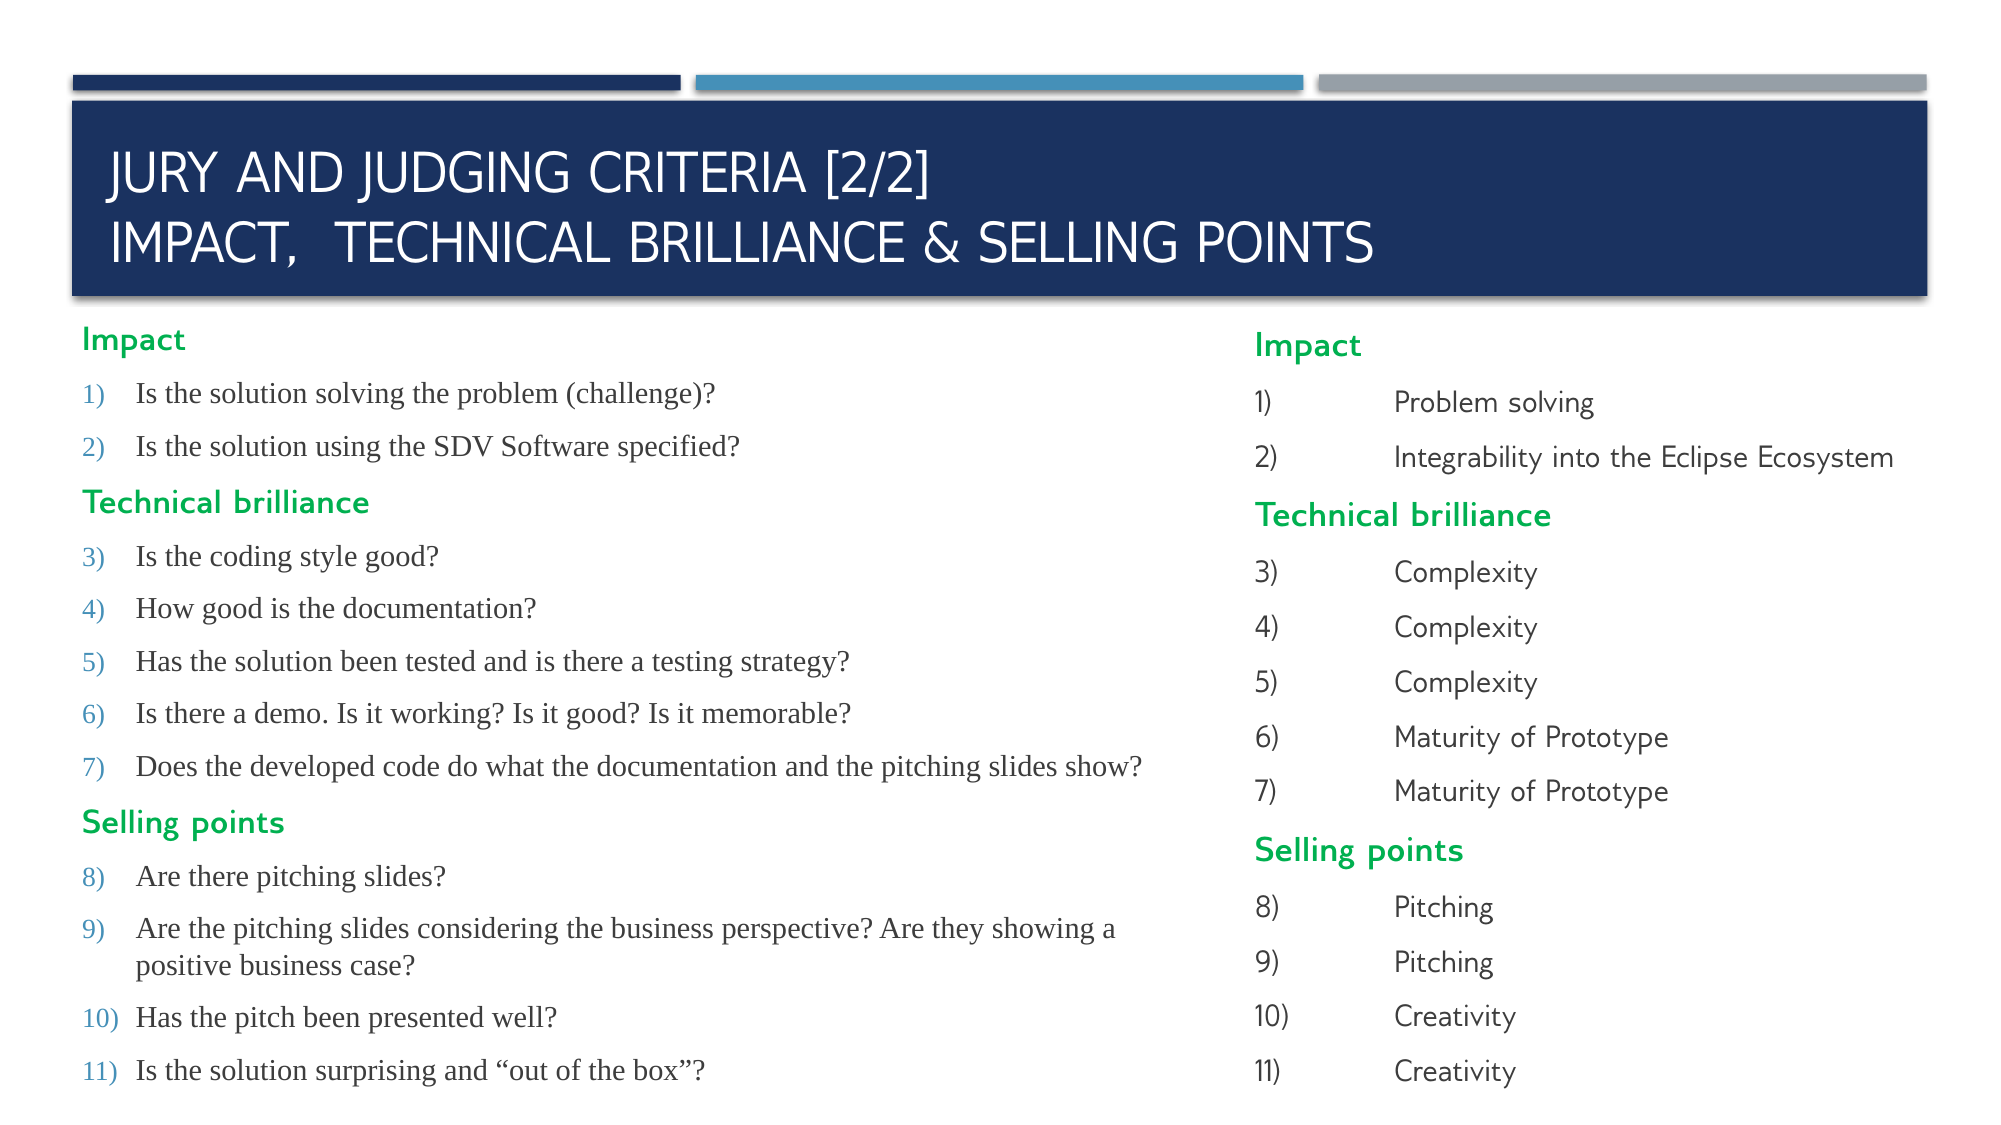

# Jury and Judging Criteria [2/2] Impact,  technical brilliance & selling points
Impact
Is the solution solving the problem (challenge)?
Is the solution using the SDV Software specified?
Technical brilliance
Is the coding style good?
How good is the documentation?
Has the solution been tested and is there a testing strategy?
Is there a demo. Is it working? Is it good? Is it memorable?
Does the developed code do what the documentation and the pitching slides show?
Selling points
Are there pitching slides?
Are the pitching slides considering the business perspective? Are they showing a positive business case?
Has the pitch been presented well?
Is the solution surprising and “out of the box”?
Impact
1)	Problem solving
2)	Integrability into the Eclipse Ecosystem
Technical brilliance
3)	Complexity
4)	Complexity
5)	Complexity
6)	Maturity of Prototype
7)	Maturity of Prototype
Selling points
8)	Pitching
9)	Pitching
10)	Creativity
11)	Creativity